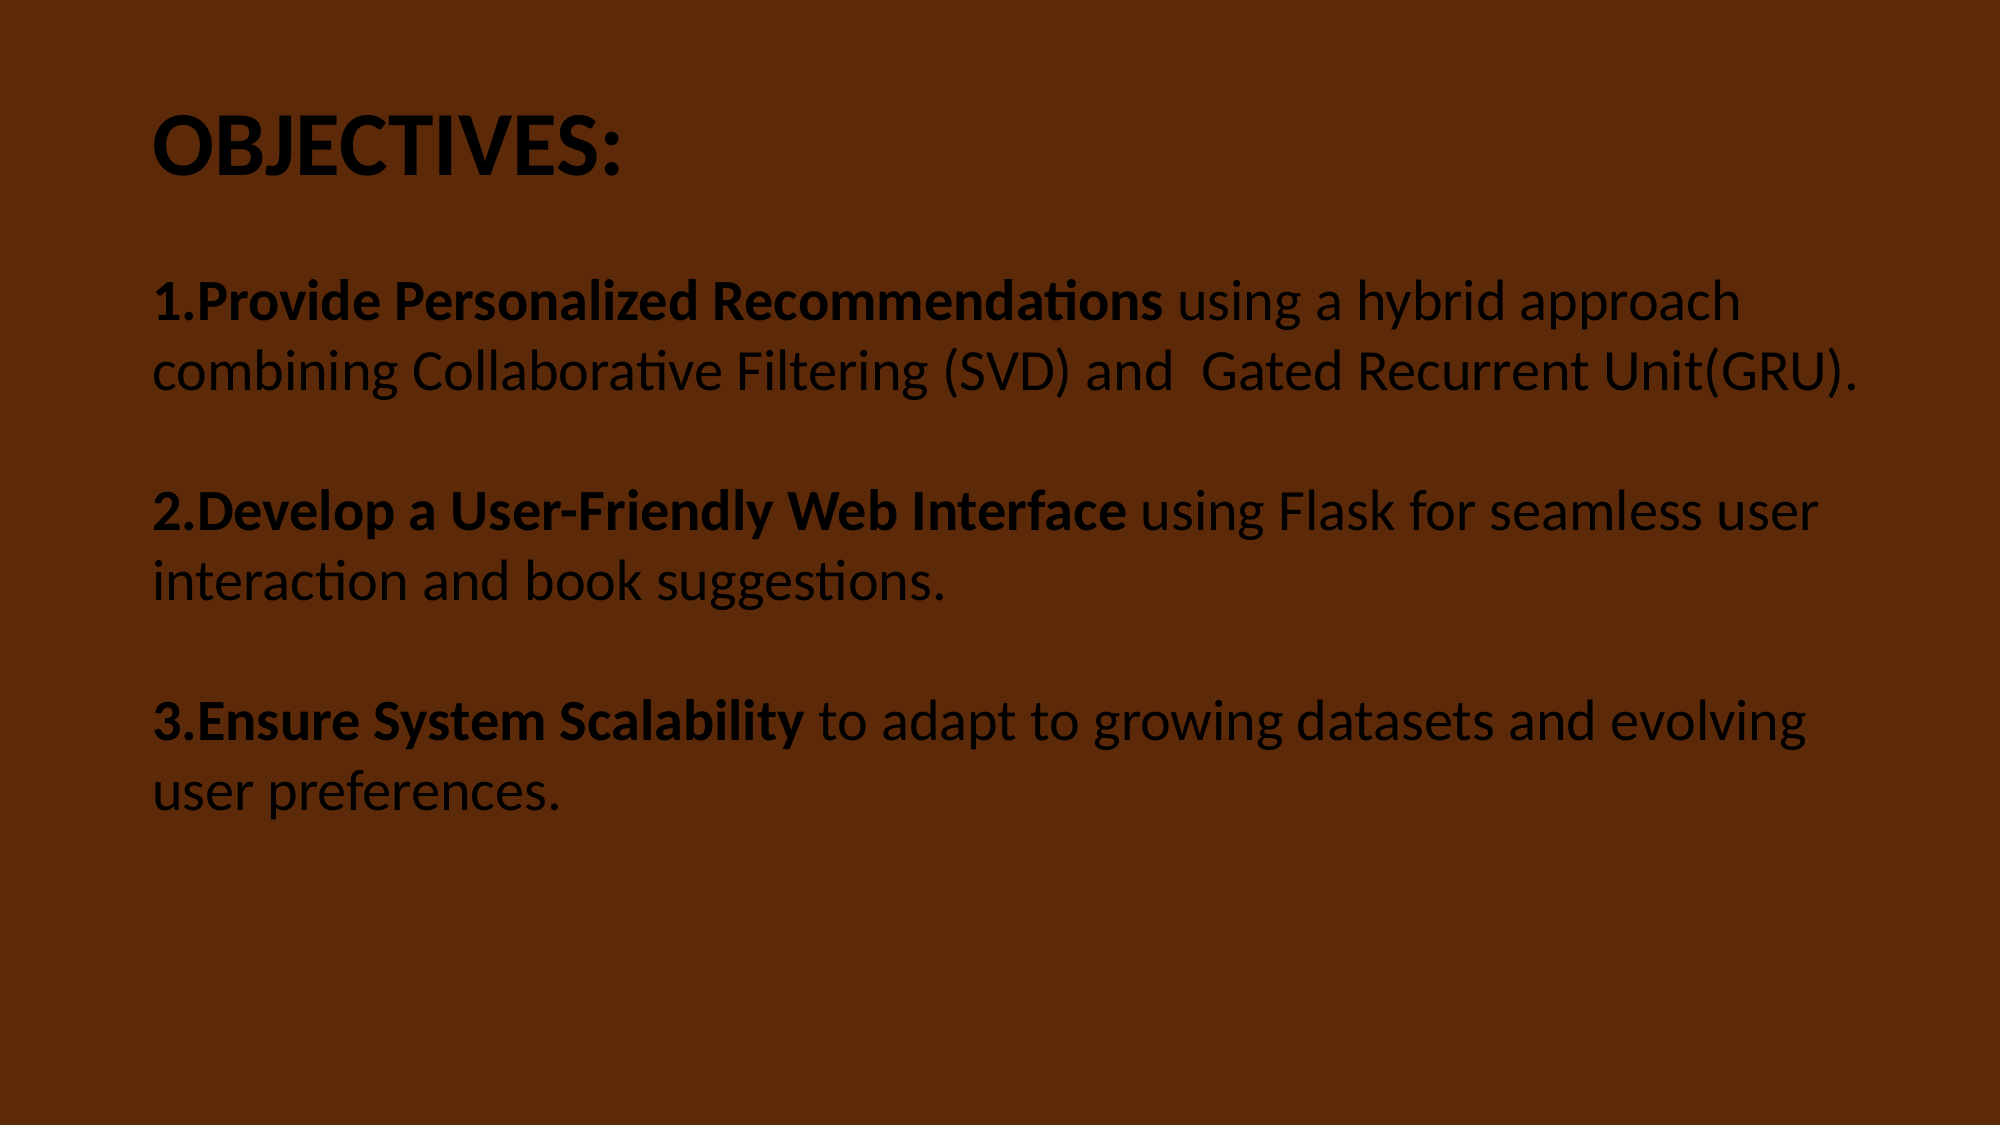

OBJECTIVES:
Provide Personalized Recommendations using a hybrid approach combining Collaborative Filtering (SVD) and  Gated Recurrent Unit(GRU).

Develop a User-Friendly Web Interface using Flask for seamless user interaction and book suggestions.

3.Ensure System Scalability to adapt to growing datasets and evolving user preferences.